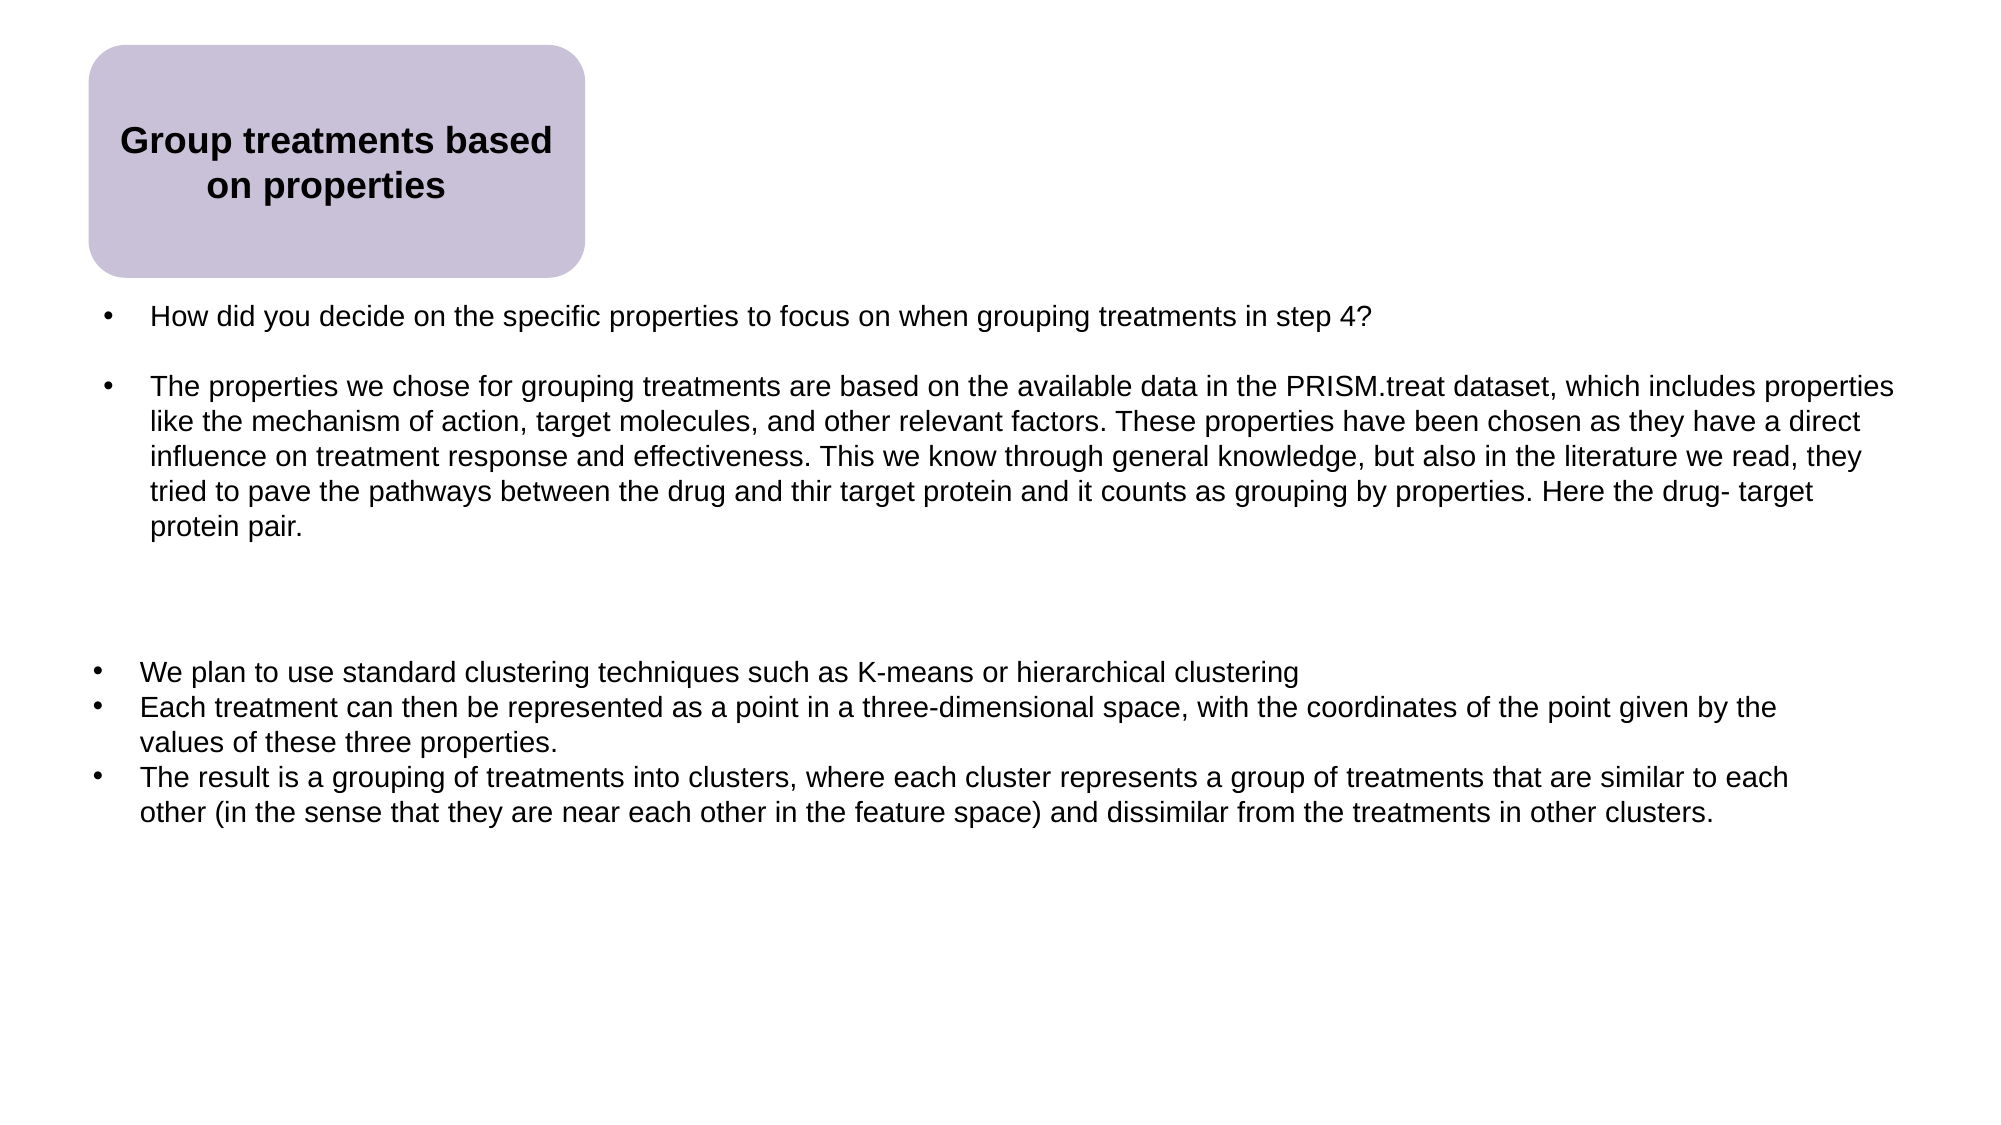

Group treatments based on properties
How did you decide on the specific properties to focus on when grouping treatments in step 4?

The properties we chose for grouping treatments are based on the available data in the PRISM.treat dataset, which includes properties like the mechanism of action, target molecules, and other relevant factors. These properties have been chosen as they have a direct influence on treatment response and effectiveness. This we know through general knowledge, but also in the literature we read, they tried to pave the pathways between the drug and thir target protein and it counts as grouping by properties. Here the drug- target protein pair.

We plan to use standard clustering techniques such as K-means or hierarchical clustering
Each treatment can then be represented as a point in a three-dimensional space, with the coordinates of the point given by the values of these three properties.
The result is a grouping of treatments into clusters, where each cluster represents a group of treatments that are similar to each other (in the sense that they are near each other in the feature space) and dissimilar from the treatments in other clusters.